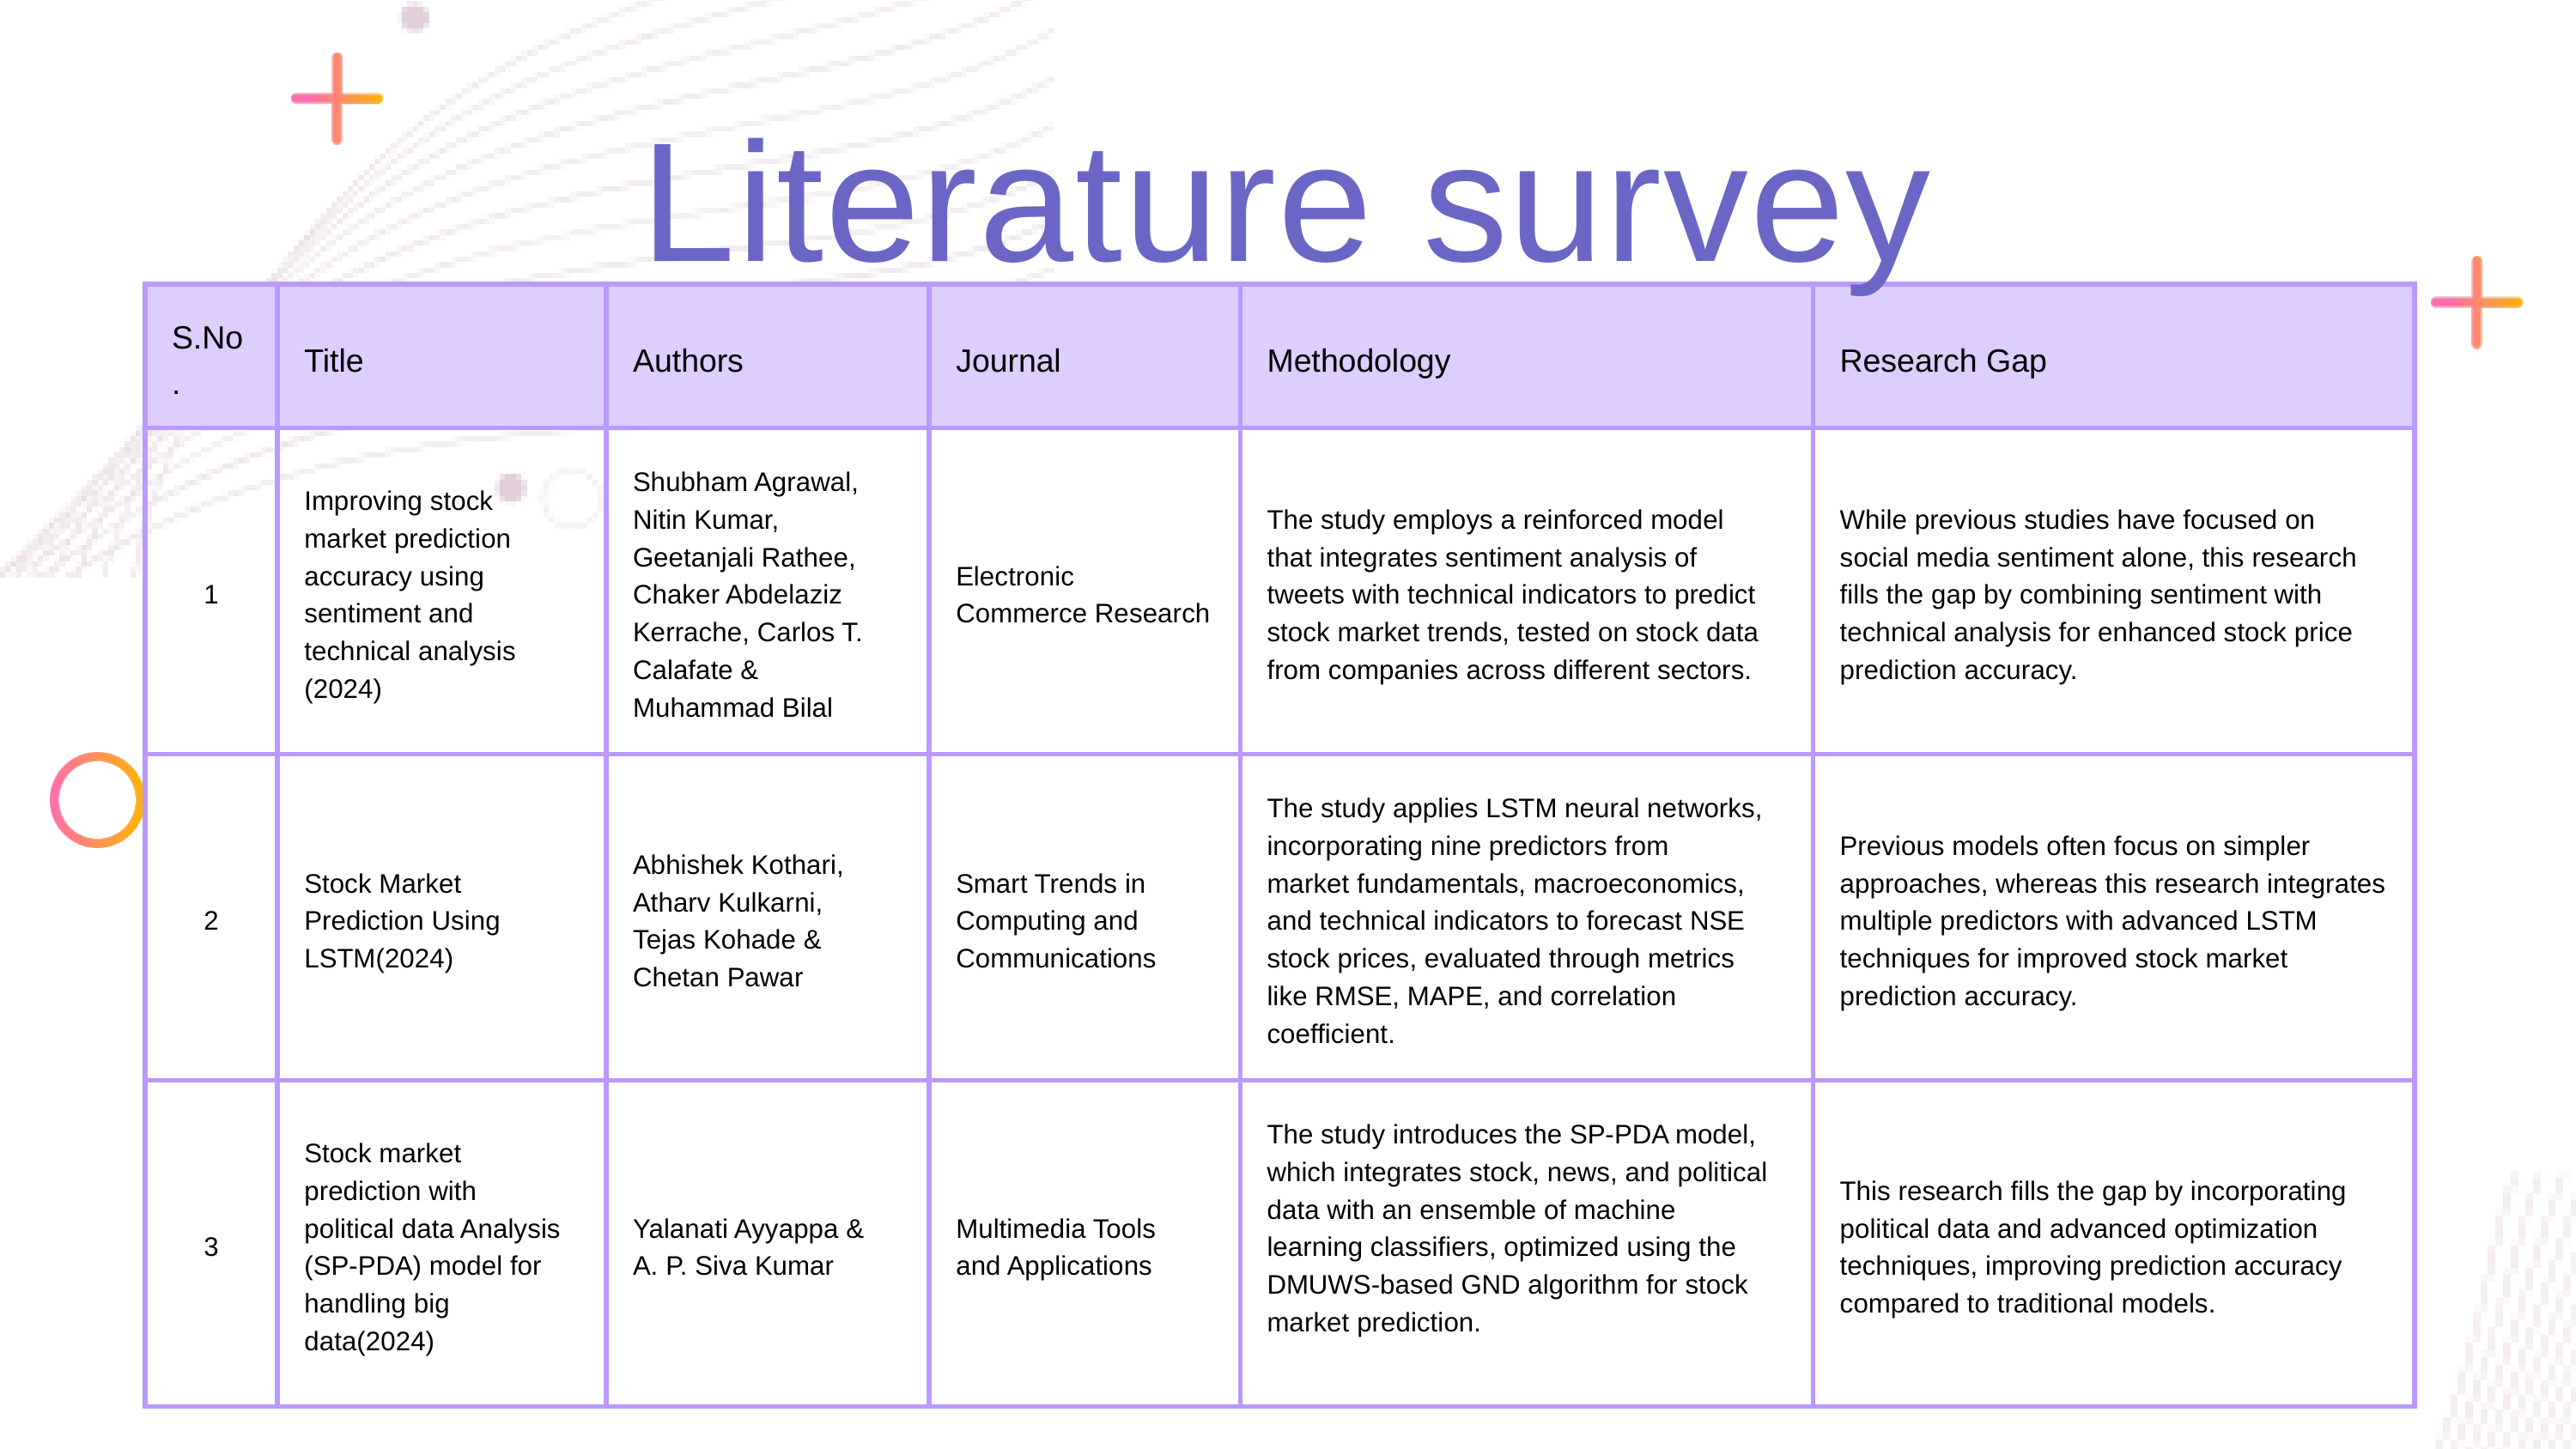

Literature survey

| S.No. | Title | Authors | Journal | Methodology | Research Gap |
| --- | --- | --- | --- | --- | --- |
| 1 | Improving stock market prediction accuracy using sentiment and technical analysis (2024) | Shubham Agrawal, Nitin Kumar, Geetanjali Rathee, Chaker Abdelaziz Kerrache, Carlos T. Calafate & Muhammad Bilal | Electronic Commerce Research | The study employs a reinforced model that integrates sentiment analysis of tweets with technical indicators to predict stock market trends, tested on stock data from companies across different sectors. | While previous studies have focused on social media sentiment alone, this research fills the gap by combining sentiment with technical analysis for enhanced stock price prediction accuracy. |
| 2 | Stock Market Prediction Using LSTM(2024) | Abhishek Kothari, Atharv Kulkarni, Tejas Kohade & Chetan Pawar | Smart Trends in Computing and Communications | The study applies LSTM neural networks, incorporating nine predictors from market fundamentals, macroeconomics, and technical indicators to forecast NSE stock prices, evaluated through metrics like RMSE, MAPE, and correlation coefficient. | Previous models often focus on simpler approaches, whereas this research integrates multiple predictors with advanced LSTM techniques for improved stock market prediction accuracy. |
| 3 | Stock market prediction with political data Analysis (SP-PDA) model for handling big data(2024) | Yalanati Ayyappa & A. P. Siva Kumar | Multimedia Tools and Applications | The study introduces the SP-PDA model, which integrates stock, news, and political data with an ensemble of machine learning classifiers, optimized using the DMUWS-based GND algorithm for stock market prediction. | This research fills the gap by incorporating political data and advanced optimization techniques, improving prediction accuracy compared to traditional models. |